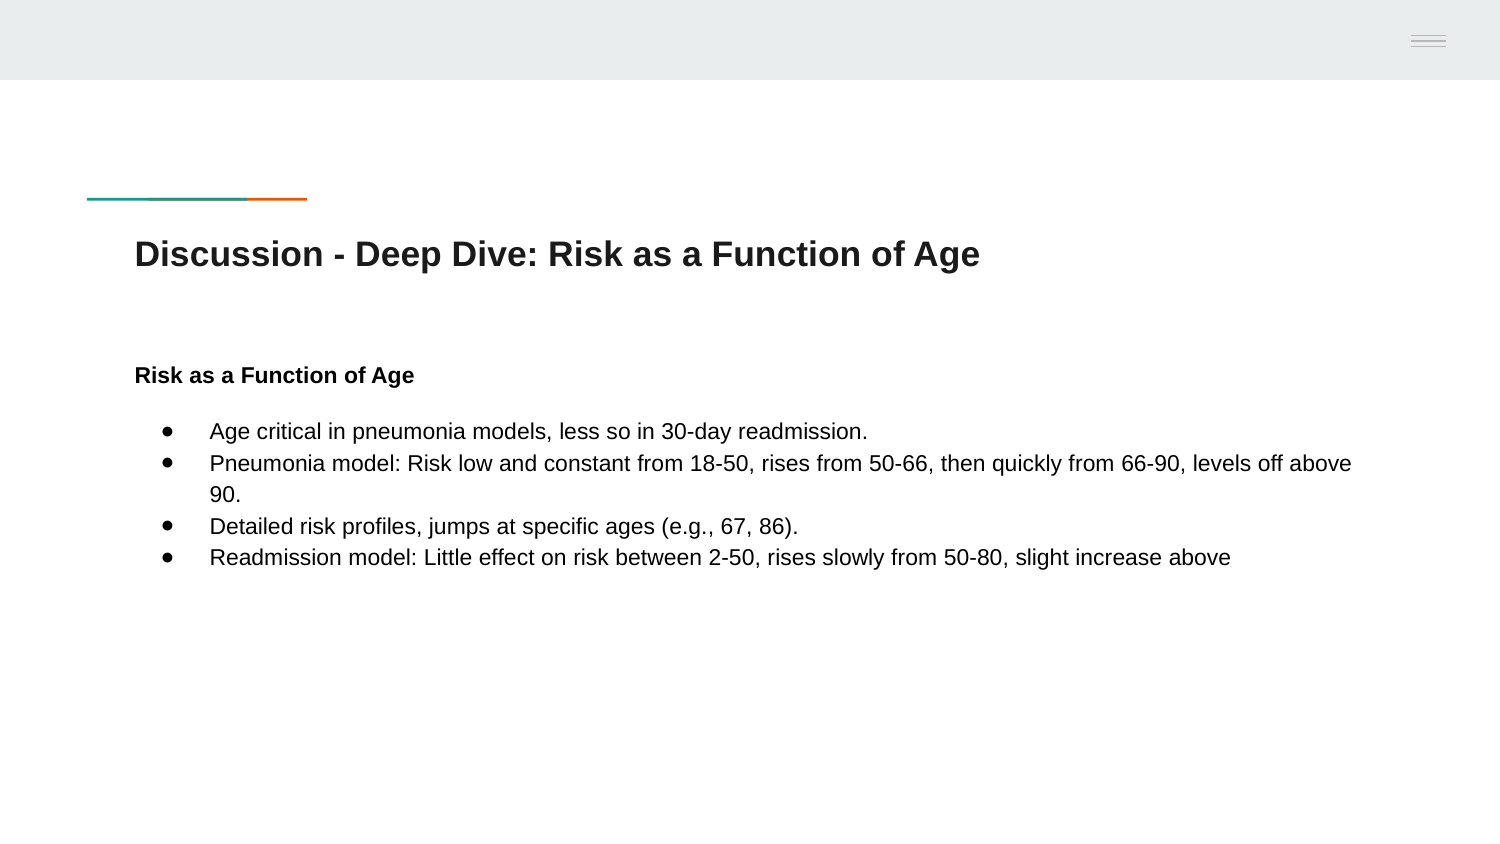

# Discussion - Deep Dive: Risk as a Function of Age
Risk as a Function of Age
Age critical in pneumonia models, less so in 30-day readmission.
Pneumonia model: Risk low and constant from 18-50, rises from 50-66, then quickly from 66-90, levels off above 90.
Detailed risk profiles, jumps at specific ages (e.g., 67, 86).
Readmission model: Little effect on risk between 2-50, rises slowly from 50-80, slight increase above